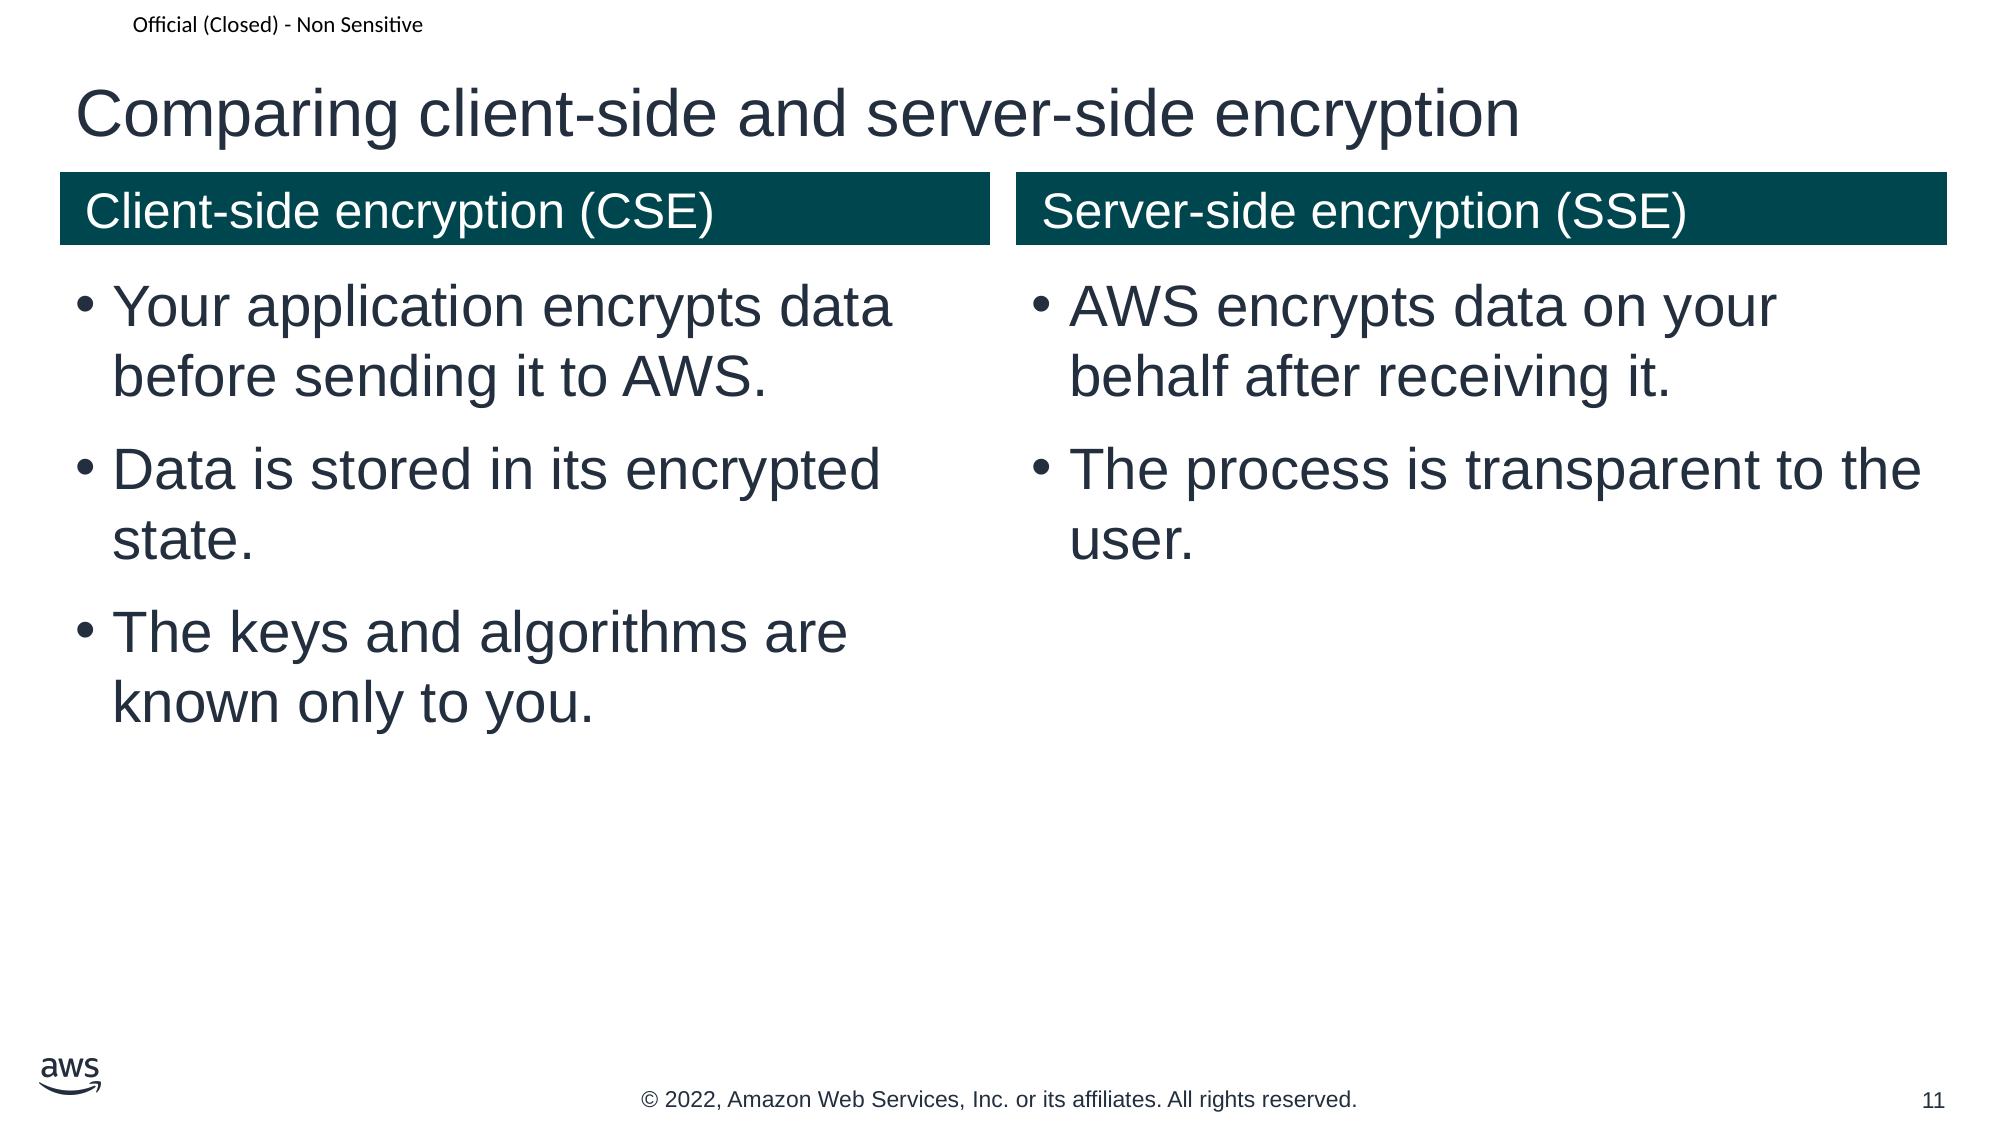

# Comparing client-side and server-side encryption
Client-side encryption (CSE)
Server-side encryption (SSE)
Your application encrypts data before sending it to AWS.
Data is stored in its encrypted state.
The keys and algorithms are known only to you.
AWS encrypts data on your behalf after receiving it.
The process is transparent to the user.
11